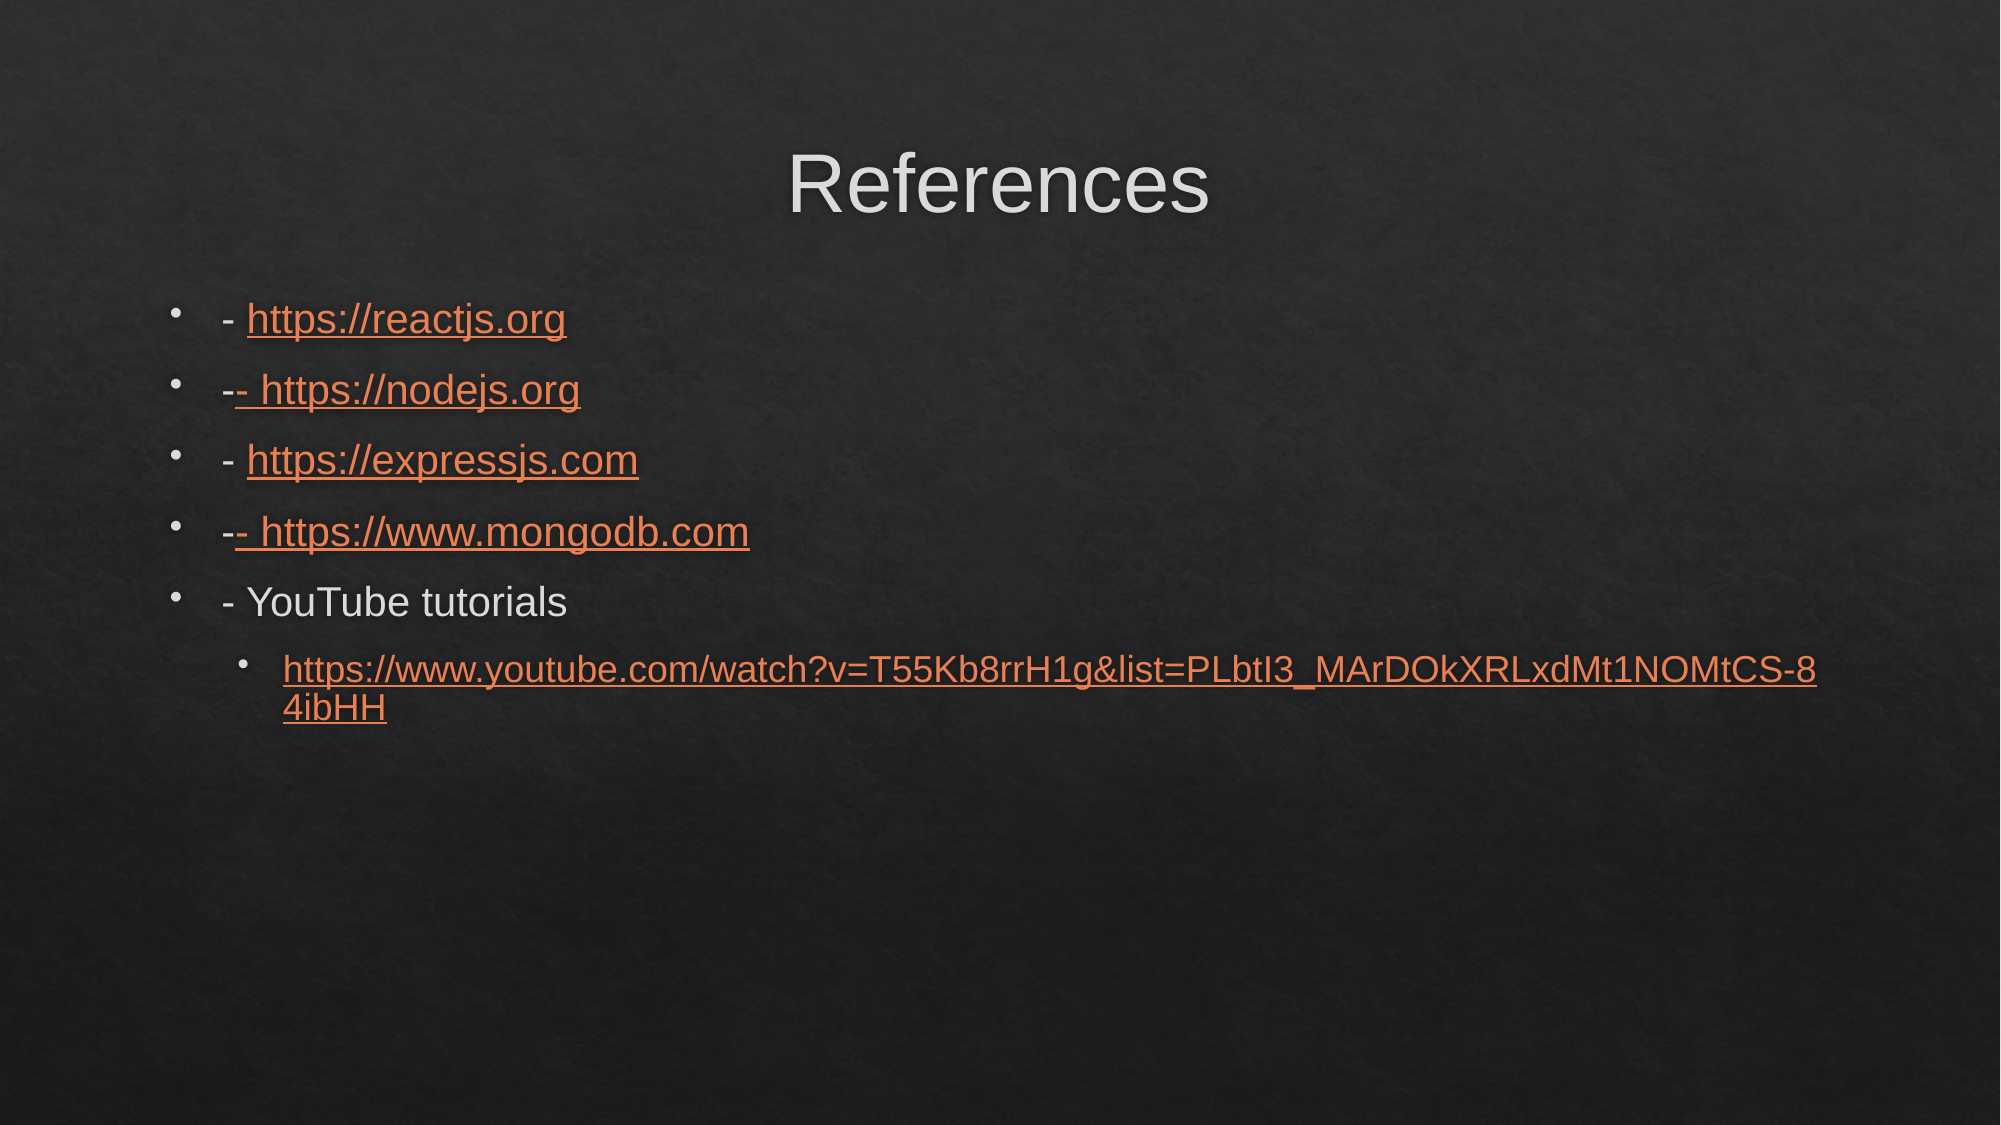

# References
- https://reactjs.org
-- https://nodejs.org
- https://expressjs.com
-- https://www.mongodb.com
- YouTube tutorials
https://www.youtube.com/watch?v=T55Kb8rrH1g&list=PLbtI3_MArDOkXRLxdMt1NOMtCS-84ibHH